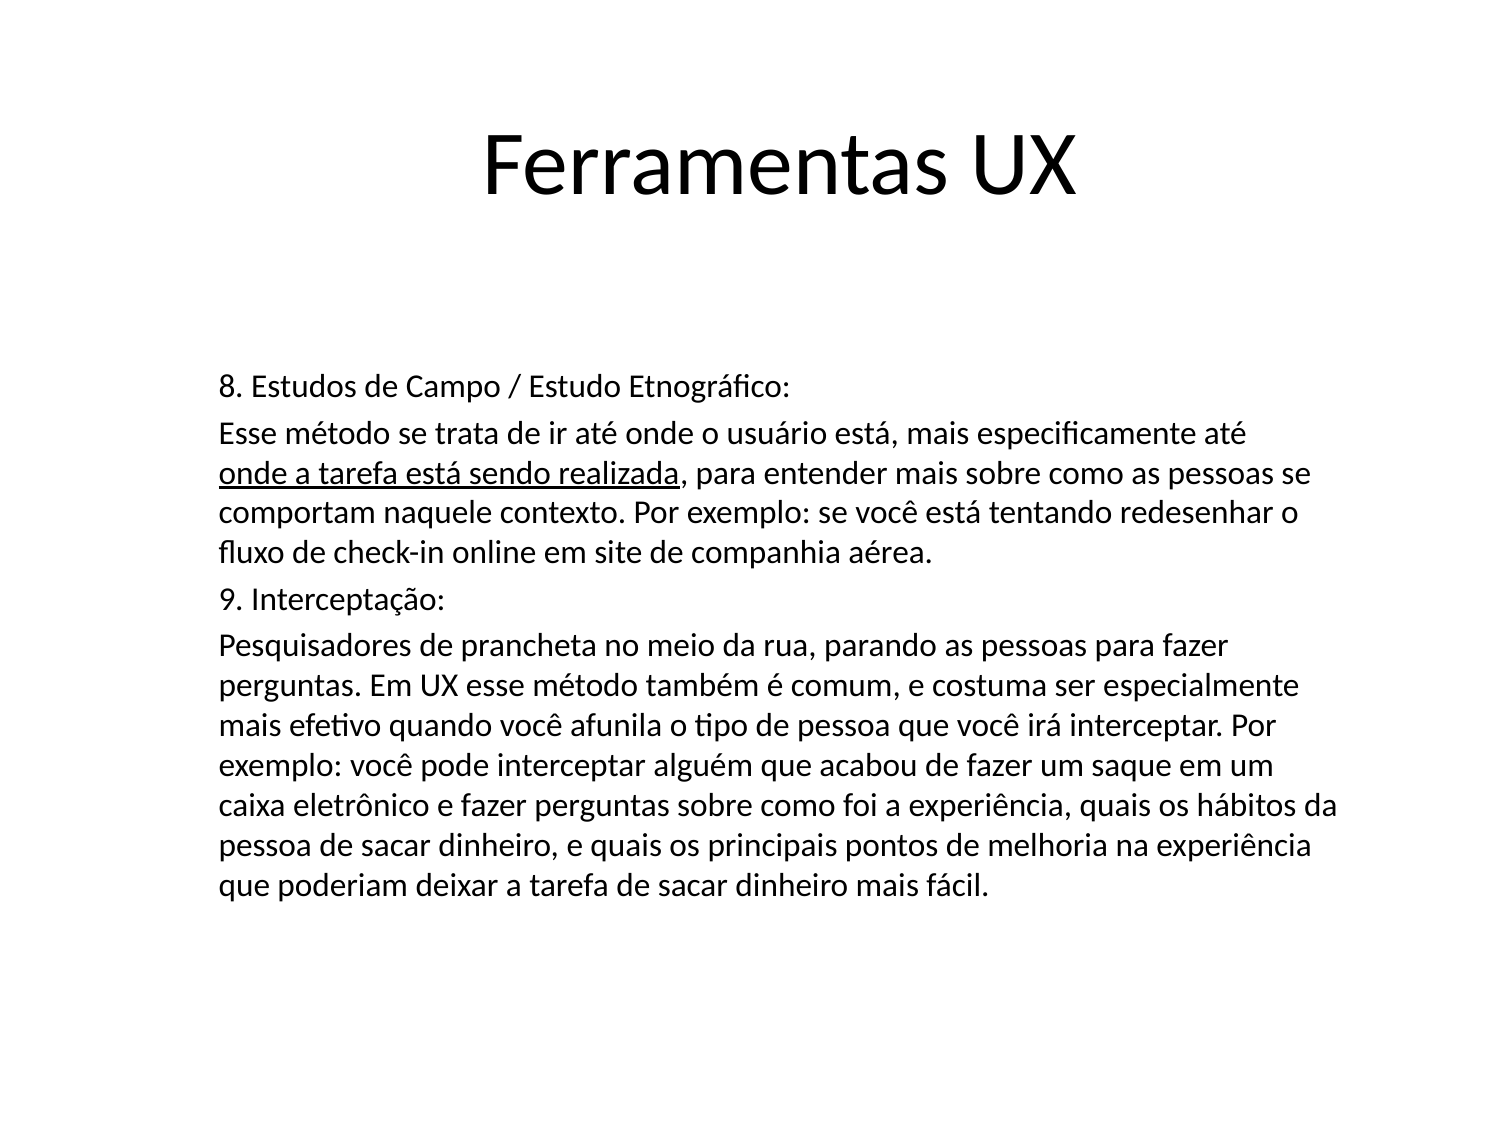

# Ferramentas UX
8. Estudos de Campo / Estudo Etnográfico:
Esse método se trata de ir até onde o usuário está, mais especificamente até onde a tarefa está sendo realizada, para entender mais sobre como as pessoas se comportam naquele contexto. Por exemplo: se você está tentando redesenhar o fluxo de check-in online em site de companhia aérea.
9. Interceptação:
Pesquisadores de prancheta no meio da rua, parando as pessoas para fazer perguntas. Em UX esse método também é comum, e costuma ser especialmente mais efetivo quando você afunila o tipo de pessoa que você irá interceptar. Por exemplo: você pode interceptar alguém que acabou de fazer um saque em um caixa eletrônico e fazer perguntas sobre como foi a experiência, quais os hábitos da pessoa de sacar dinheiro, e quais os principais pontos de melhoria na experiência que poderiam deixar a tarefa de sacar dinheiro mais fácil.